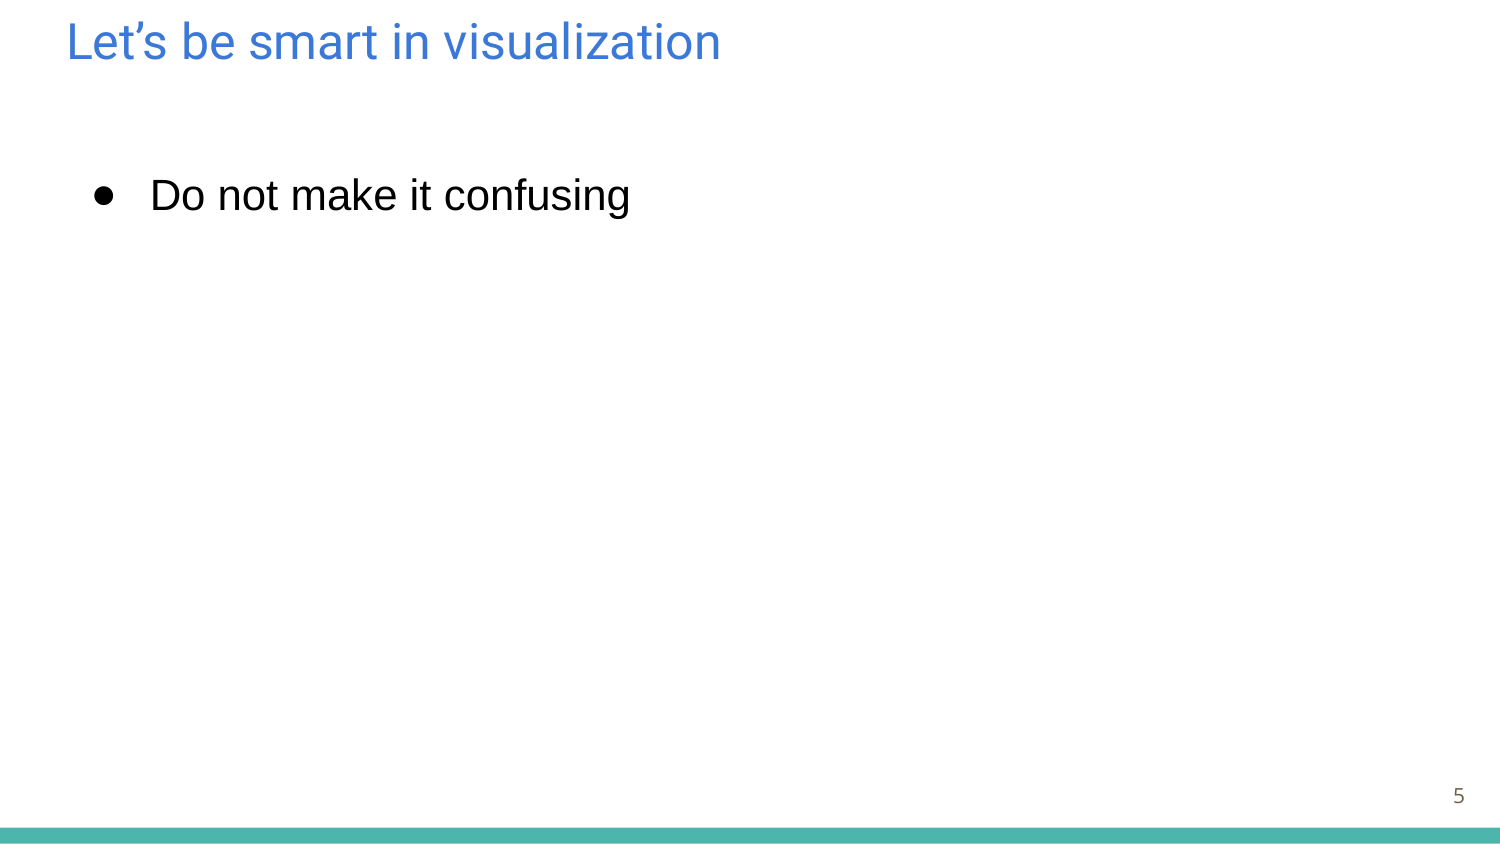

# Let’s be smart in visualization
Do not make it confusing
5